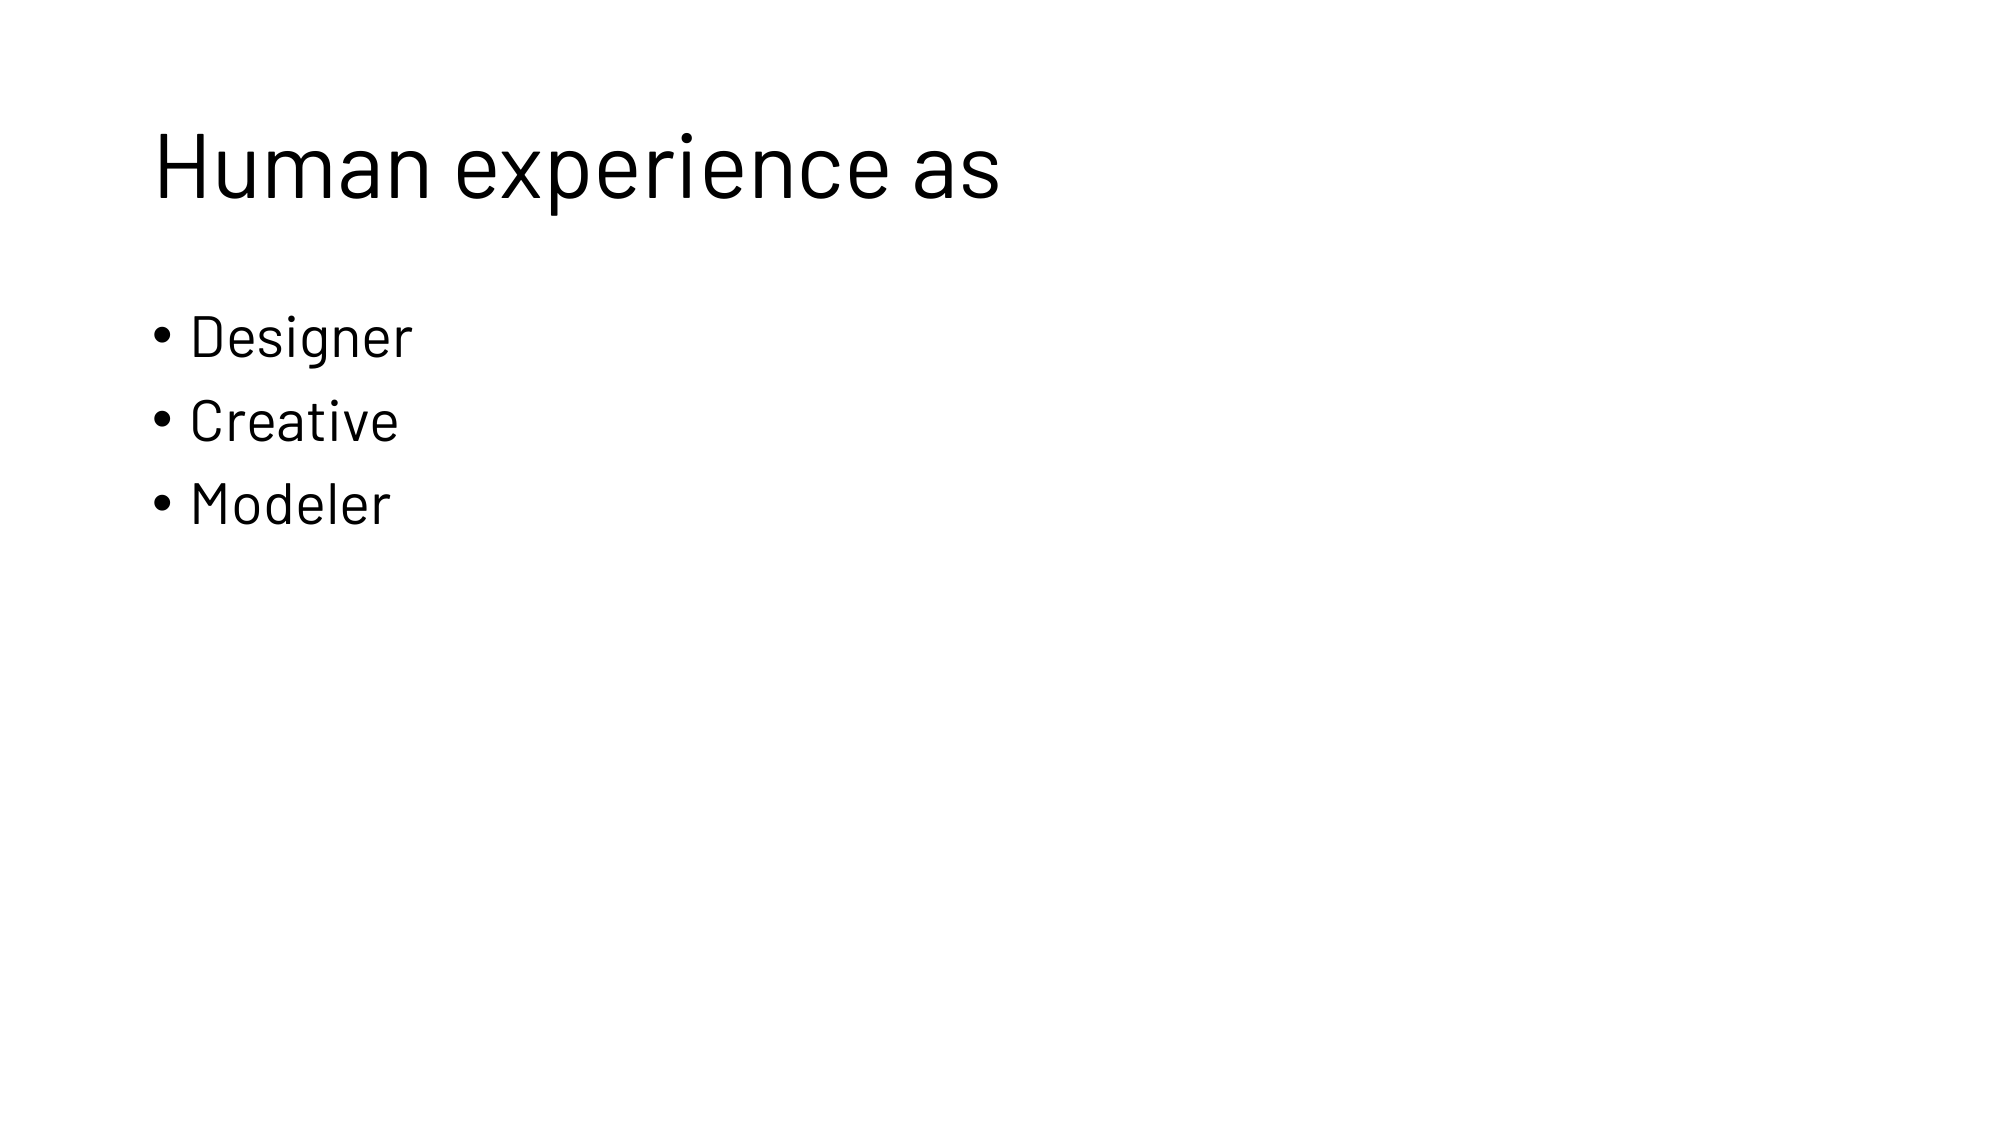

# Human experience as
Designer
Creative
Modeler